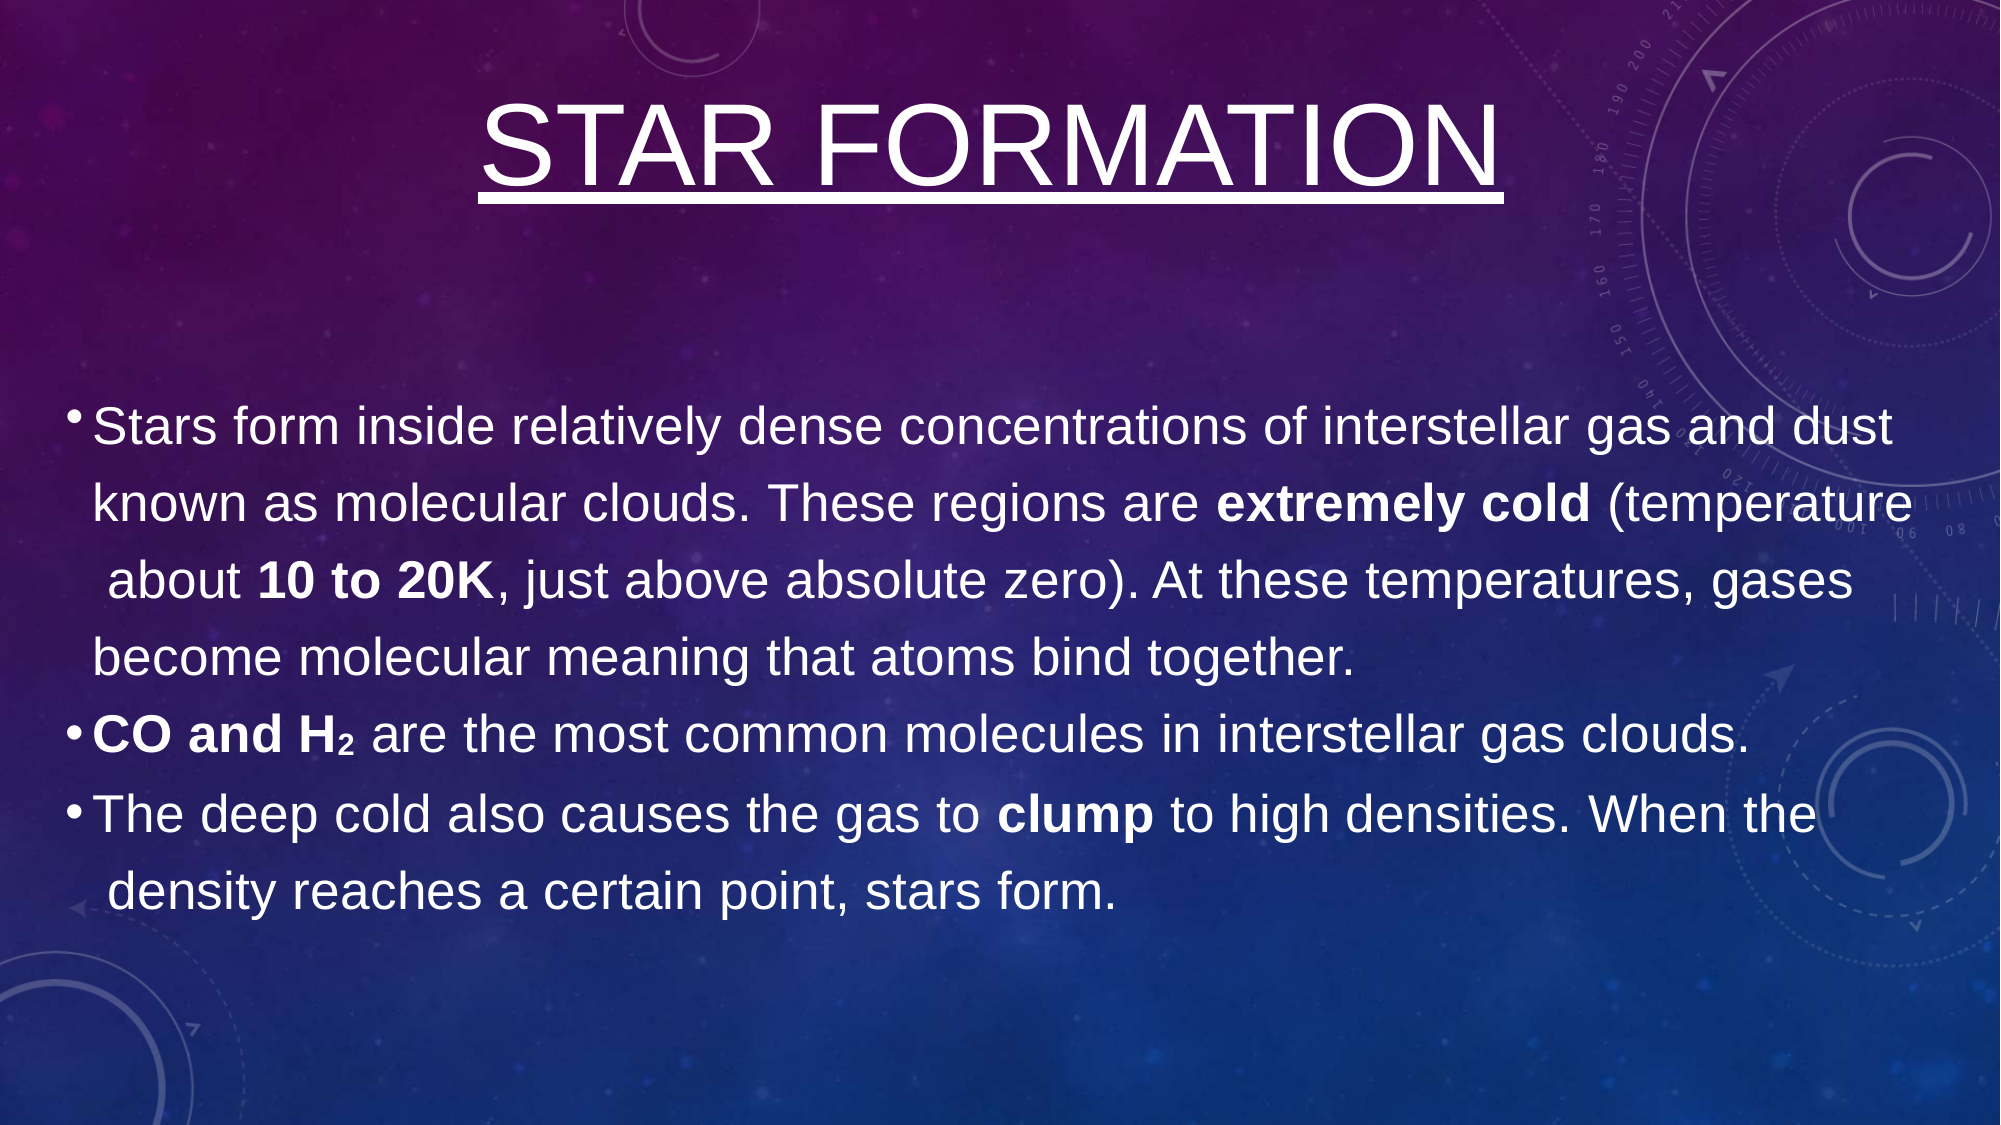

# STAR FORMATION
Stars form inside relatively dense concentrations of interstellar gas and dust  known as molecular clouds. These regions are extremely cold (temperature  about 10 to 20K, just above absolute zero). At these temperatures, gases  become molecular meaning that atoms bind together.
CO and H2 are the most common molecules in interstellar gas clouds.
The deep cold also causes the gas to clump to high densities. When the  density reaches a certain point, stars form.